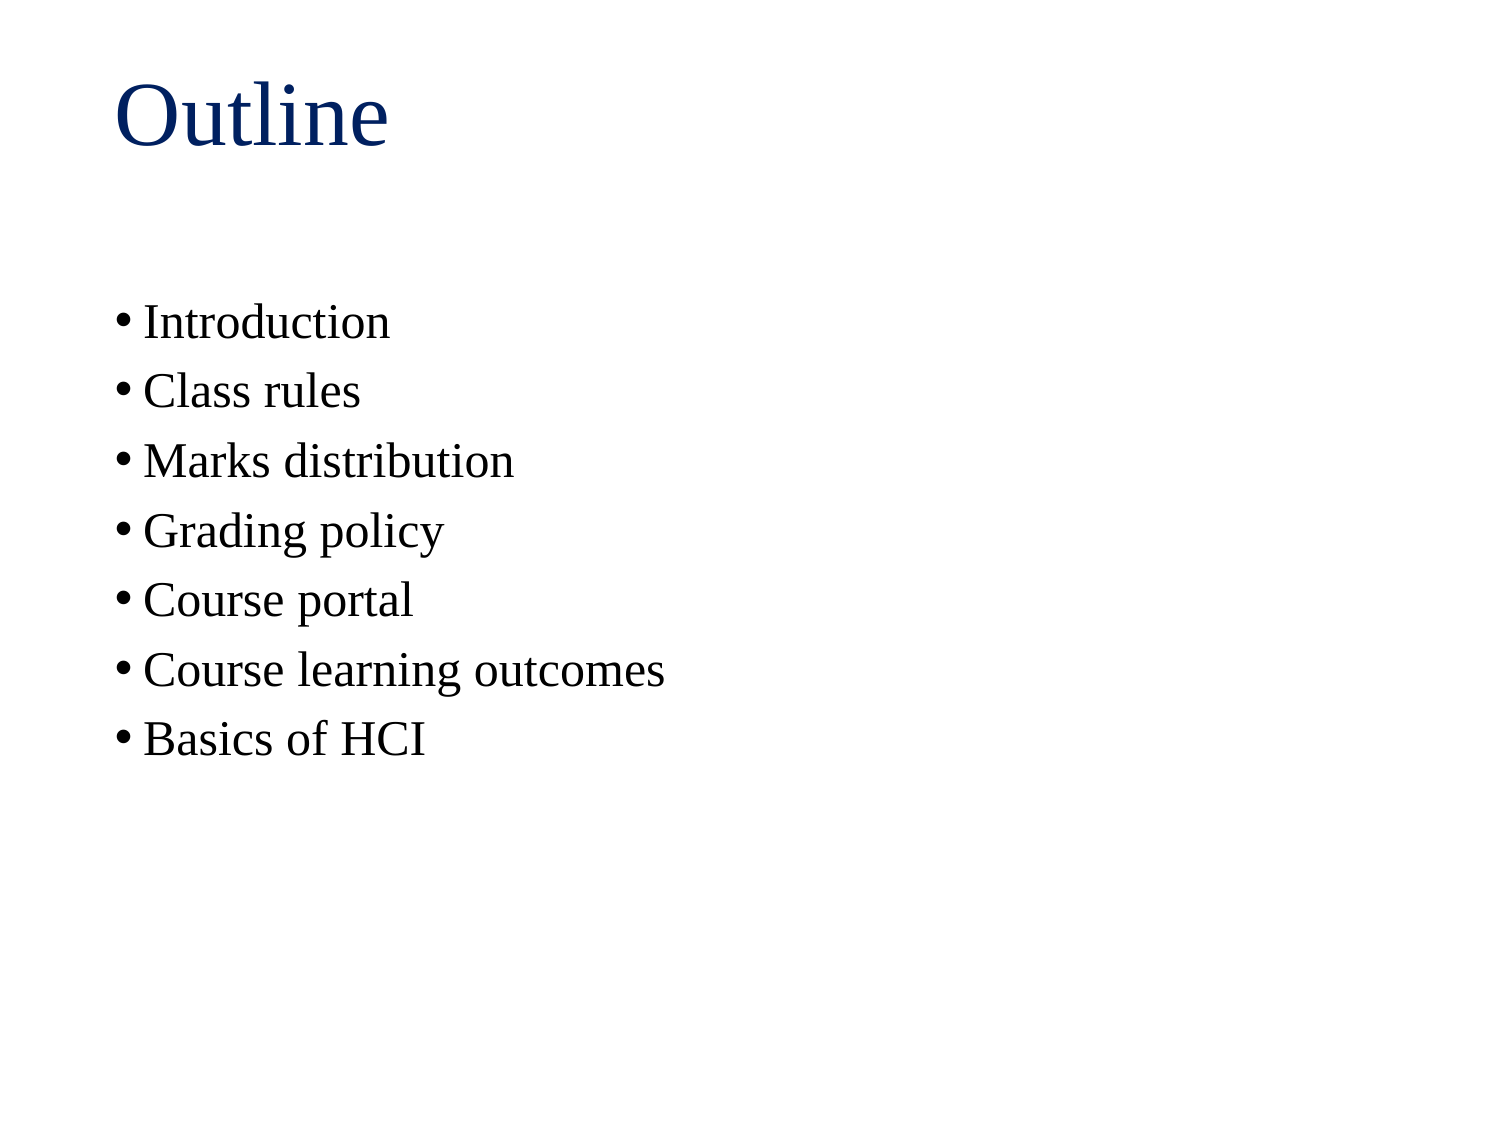

# Outline
Introduction
Class rules
Marks distribution
Grading policy
Course portal
Course learning outcomes
Basics of HCI